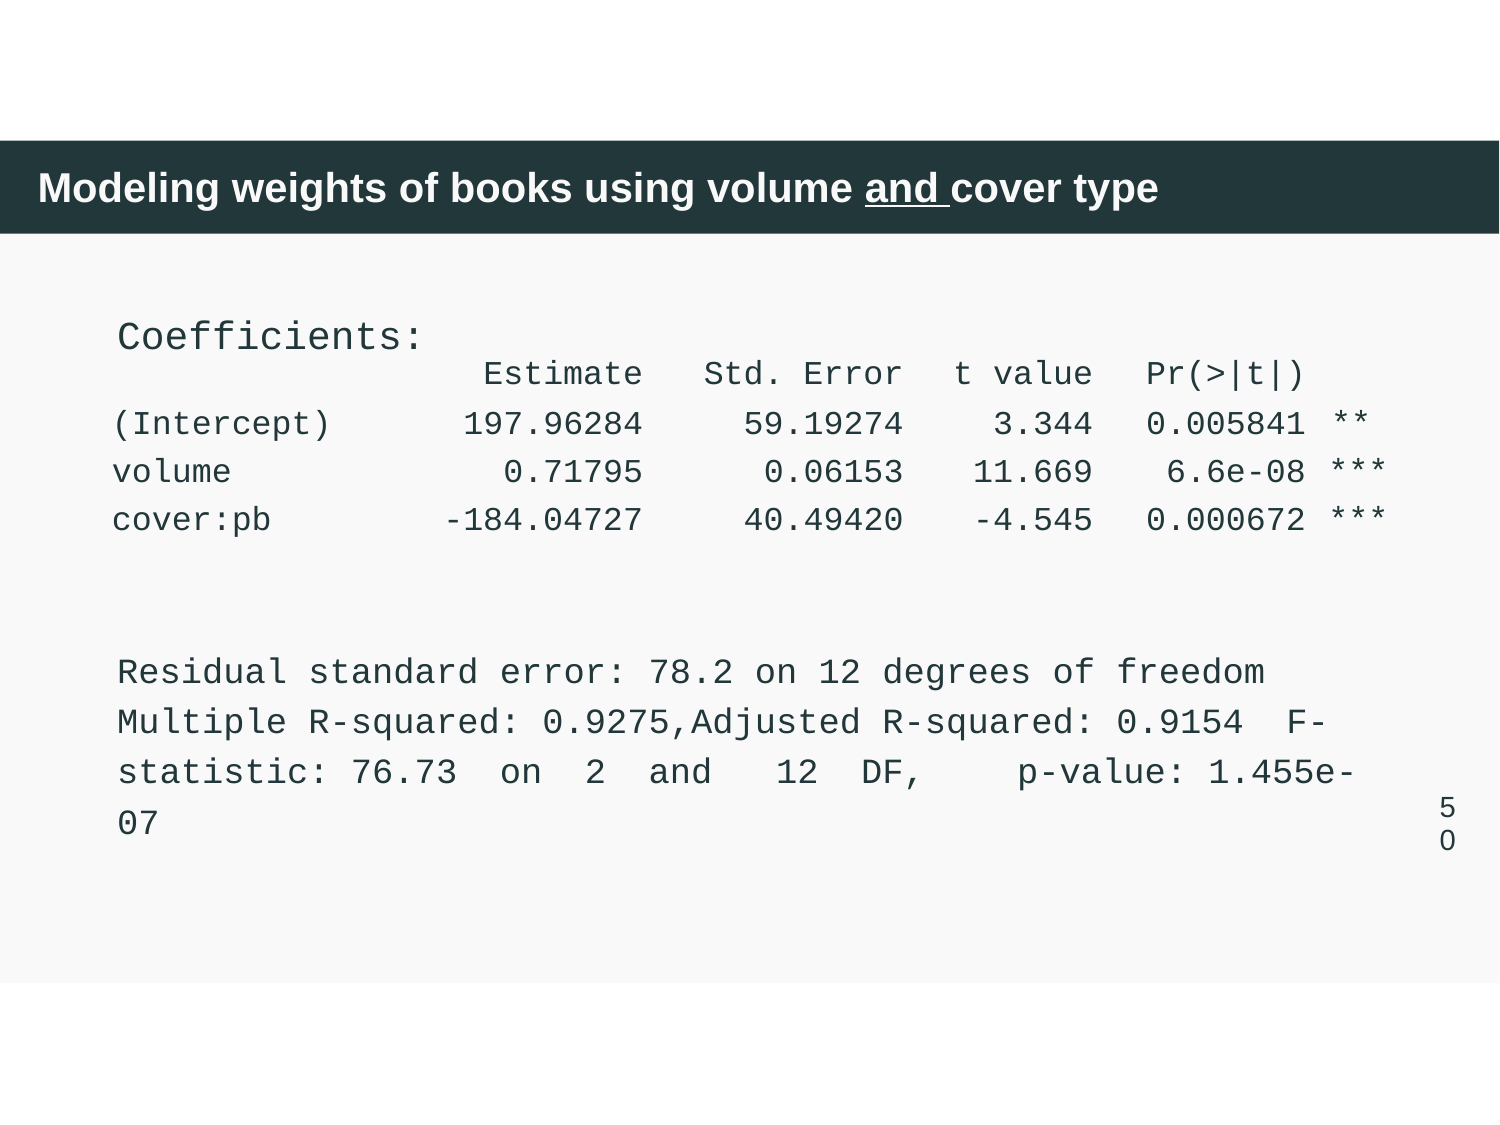

Modeling weights of books using volume and cover type

Coefficients:
|  | Estimate | Std. Error | t value | Pr(>|t|) |  |
| --- | --- | --- | --- | --- | --- |
| (Intercept) | 197.96284 | 59.19274 | 3.344 | 0.005841 | \*\* |
| volume | 0.71795 | 0.06153 | 11.669 | 6.6e-08 | \*\*\* |
| cover:pb | -184.04727 | 40.49420 | -4.545 | 0.000672 | \*\*\* |
Residual standard error: 78.2 on 12 degrees of freedom  Multiple R-squared: 0.9275,Adjusted R-squared: 0.9154  F-statistic: 76.73  on  2  and   12  DF,	p-value: 1.455e-07
50